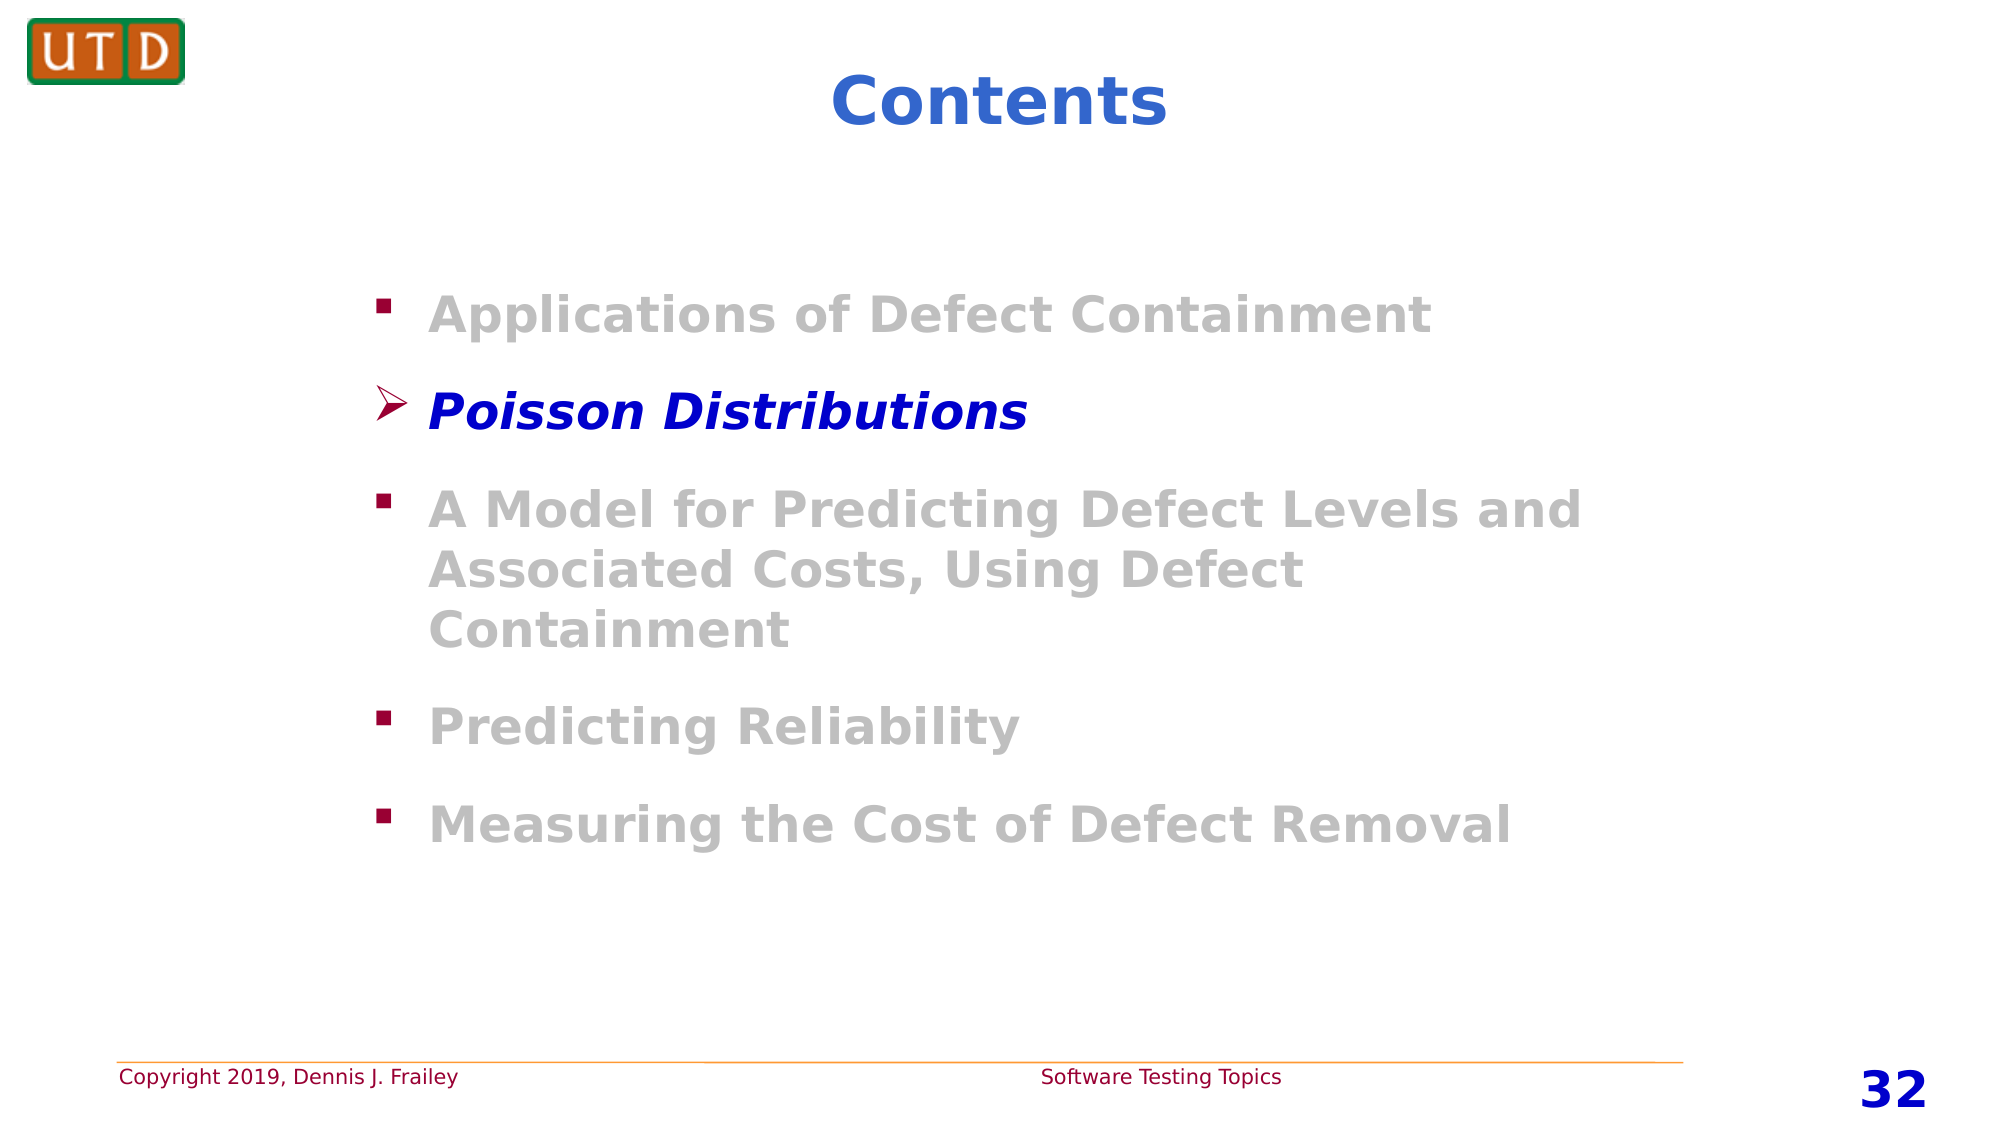

# Contents
Applications of Defect Containment
Poisson Distributions
A Model for Predicting Defect Levels and Associated Costs, Using Defect Containment
Predicting Reliability
Measuring the Cost of Defect Removal